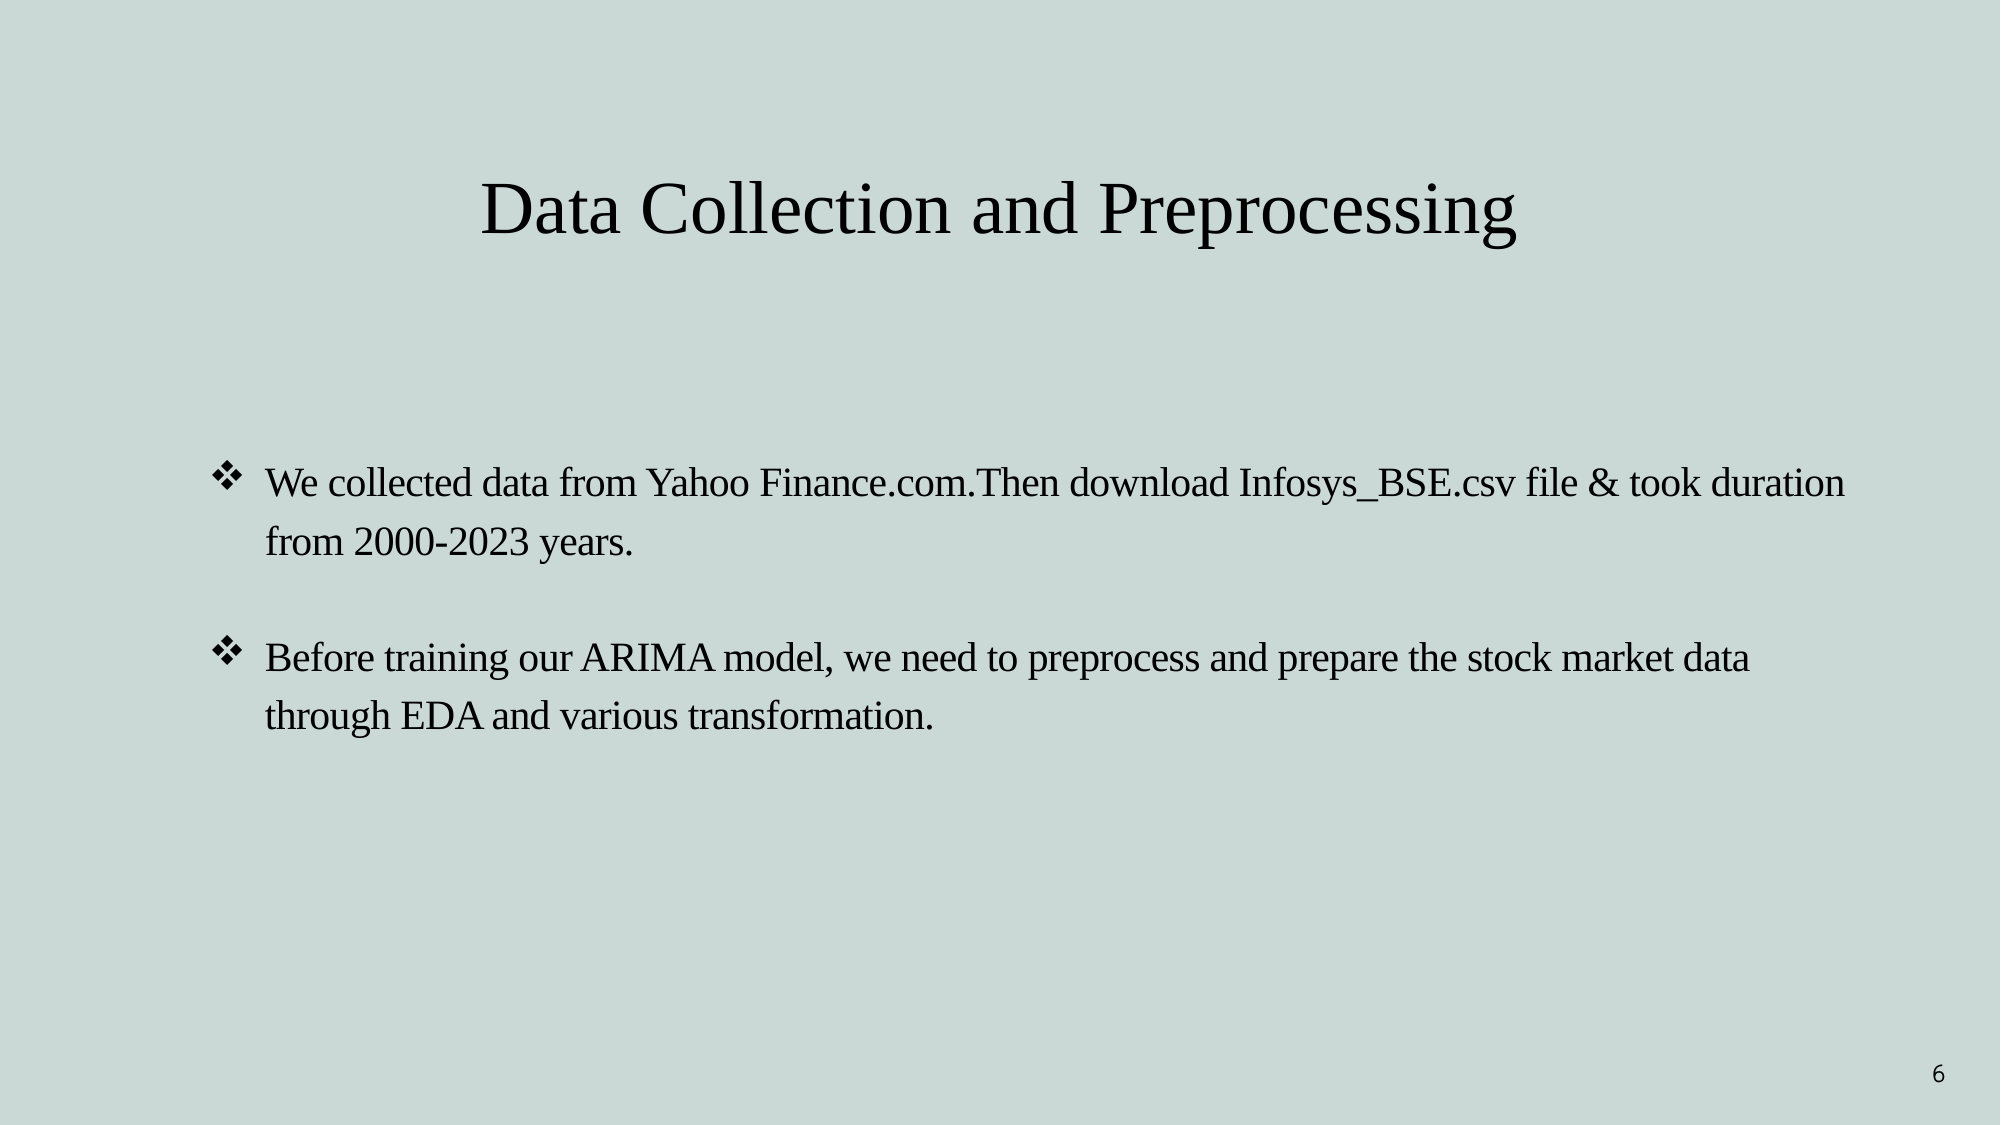

Data Collection and Preprocessing
We collected data from Yahoo Finance.com.Then download Infosys_BSE.csv file & took duration from 2000-2023 years.

Before training our ARIMA model, we need to preprocess and prepare the stock market data through EDA and various transformation.
6